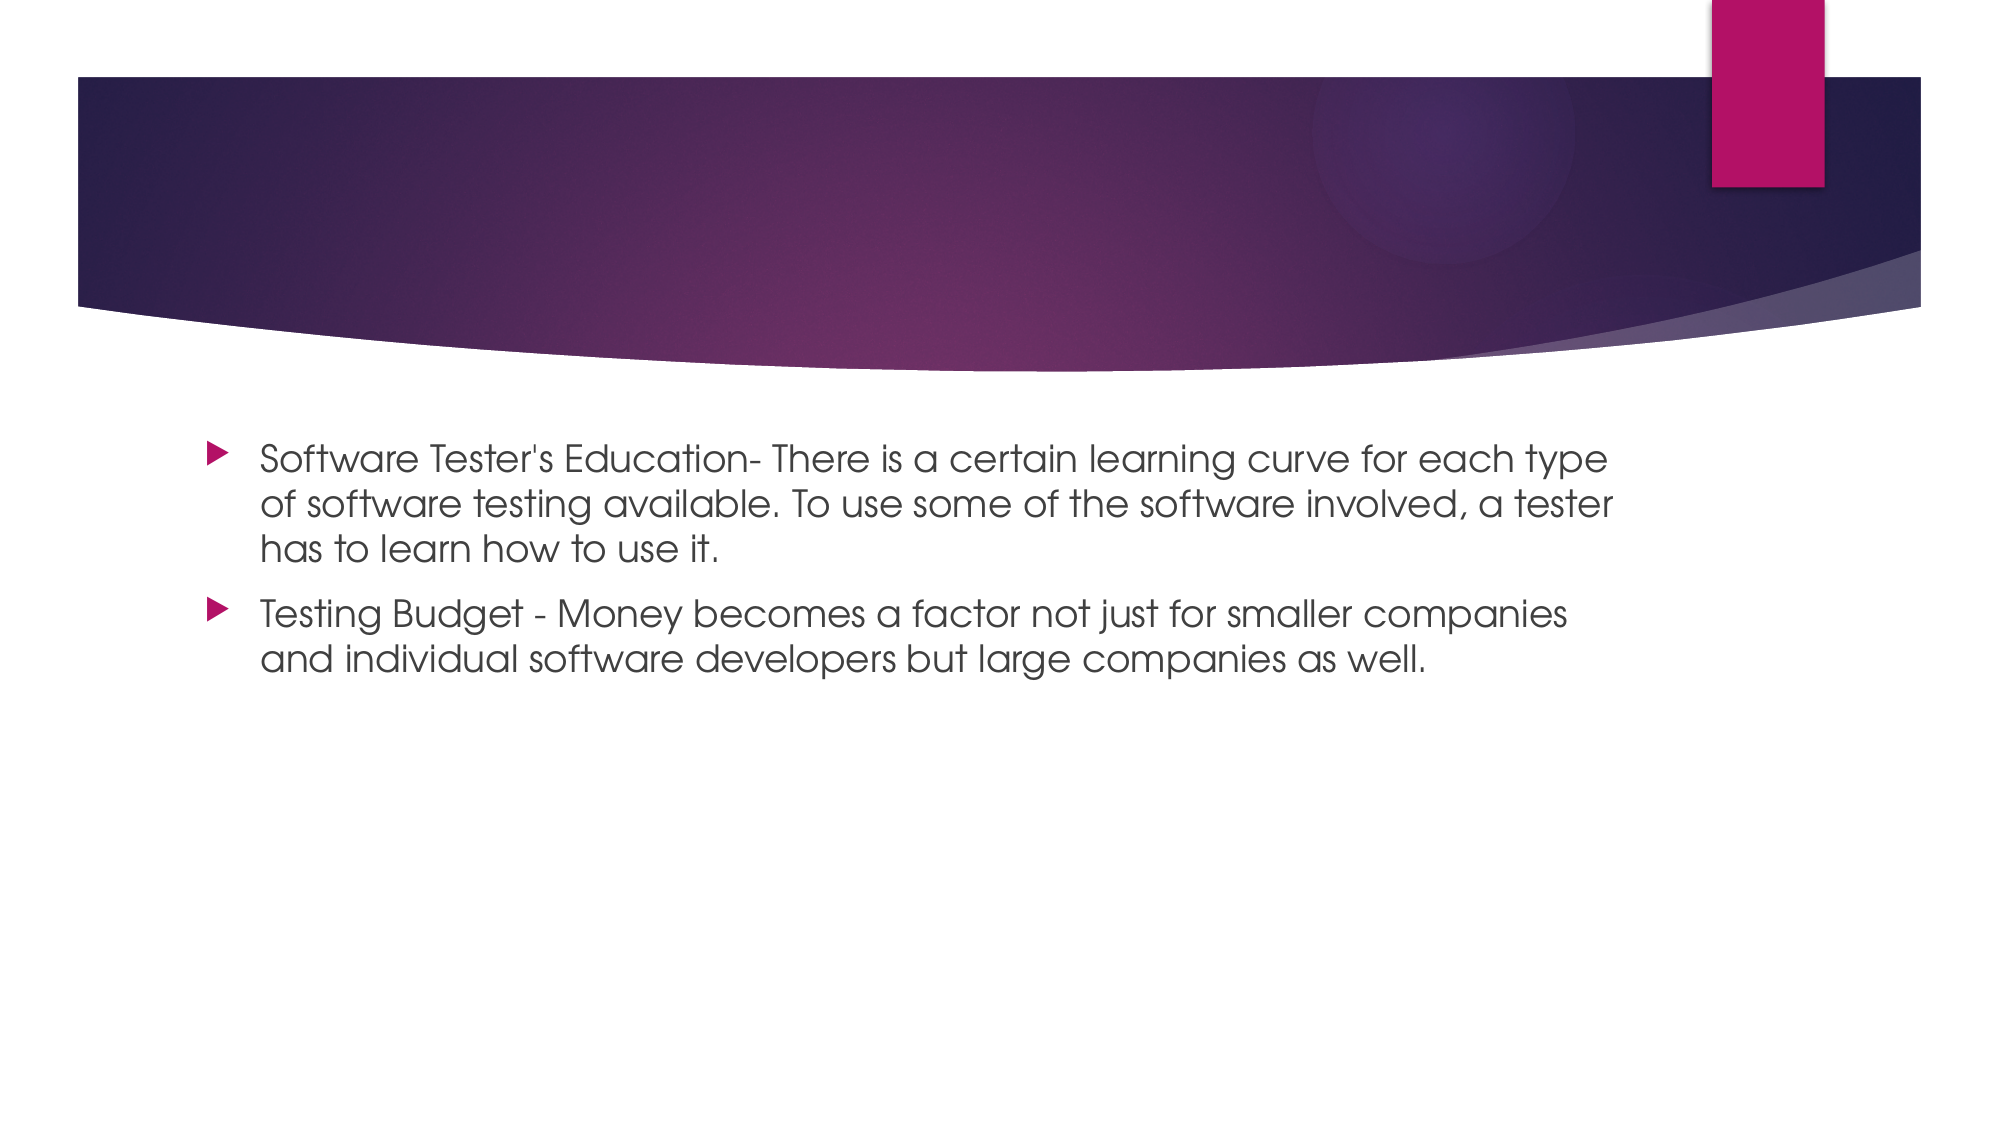

#
Software Tester's Education- There is a certain learning curve for each type of software testing available. To use some of the software involved, a tester has to learn how to use it.
Testing Budget - Money becomes a factor not just for smaller companies and individual software developers but large companies as well.